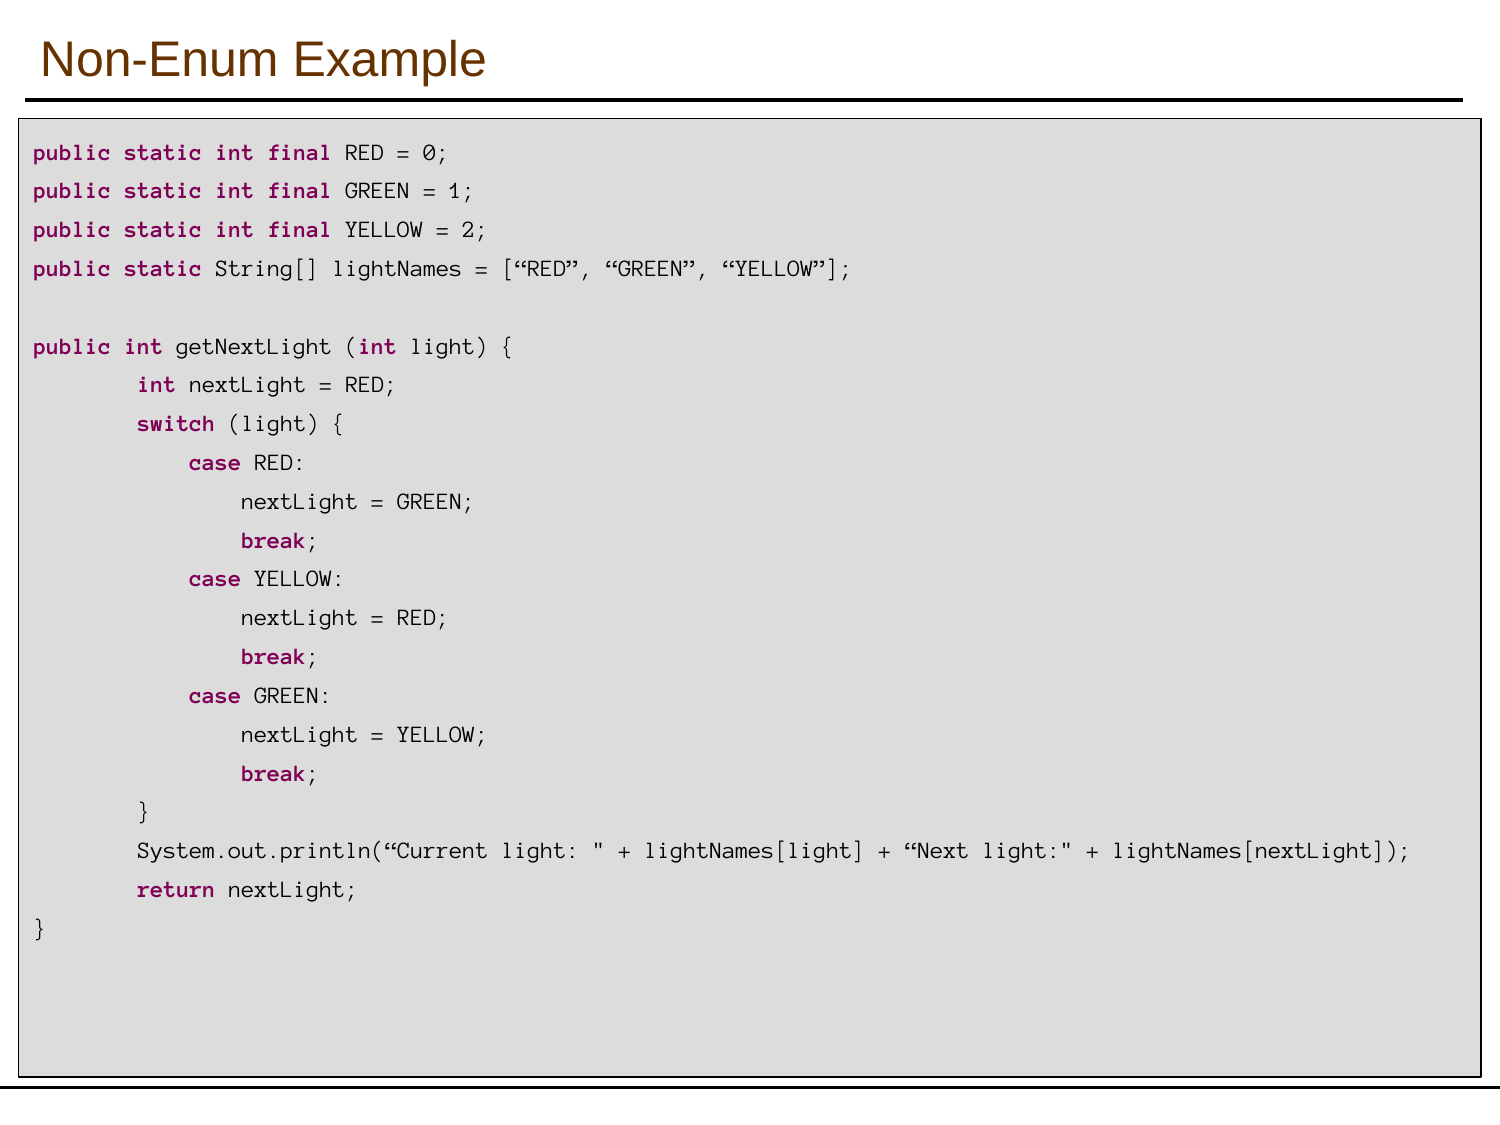

Non-Enum Example

public static int final RED = 0;
public static int final GREEN = 1;
public static int final YELLOW = 2;
public static String[] lightNames = [“RED”, “GREEN”, “YELLOW”];

public int getNextLight (int light) {
        int nextLight = RED;
        switch (light) {
            case RED:
                nextLight = GREEN;
                break;
            case YELLOW:
                nextLight = RED;
                break;
            case GREEN:
                nextLight = YELLOW;
                break;
        }
        System.out.println(“Current light: " + lightNames[light] + “Next light:" + lightNames[nextLight]);
        return nextLight;
}